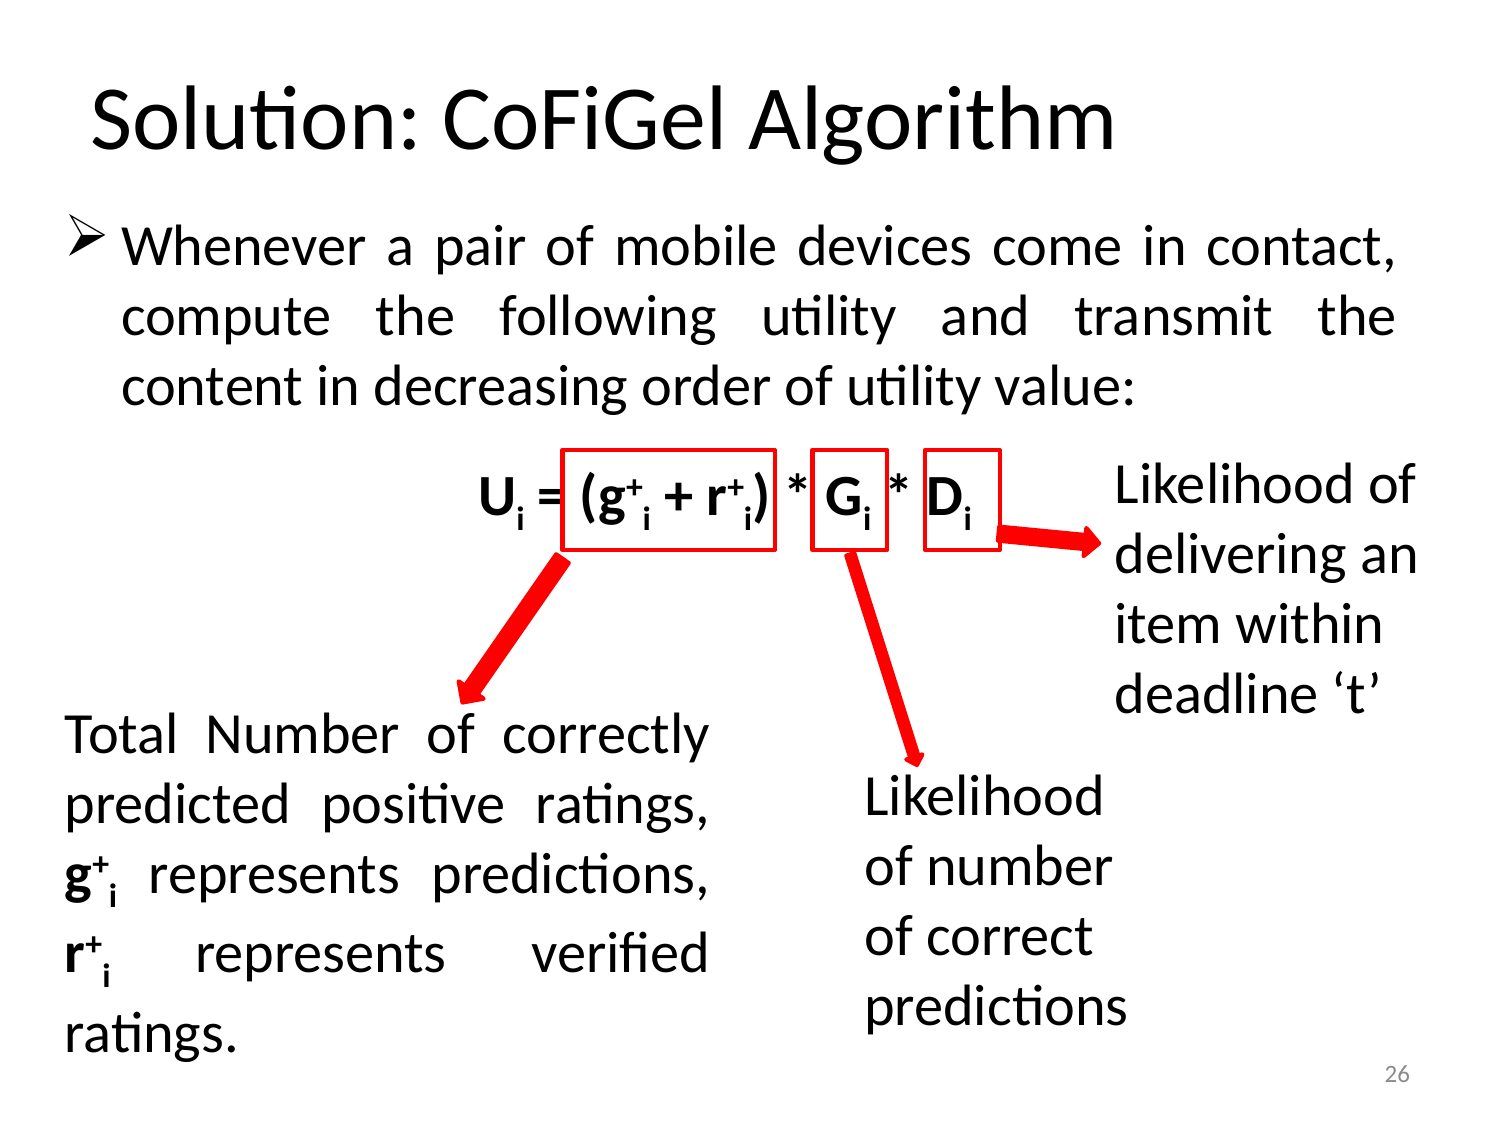

# Solution: CoFiGel Algorithm
Whenever a pair of mobile devices come in contact, compute the following utility and transmit the content in decreasing order of utility value:
Likelihood of delivering an item within deadline ‘t’

Total Number of correctly predicted positive ratings, g+i represents predictions, r+i represents verified ratings.
Ui = (g+i + r+i) * Gi * Di

Likelihood of number of correct predictions

26